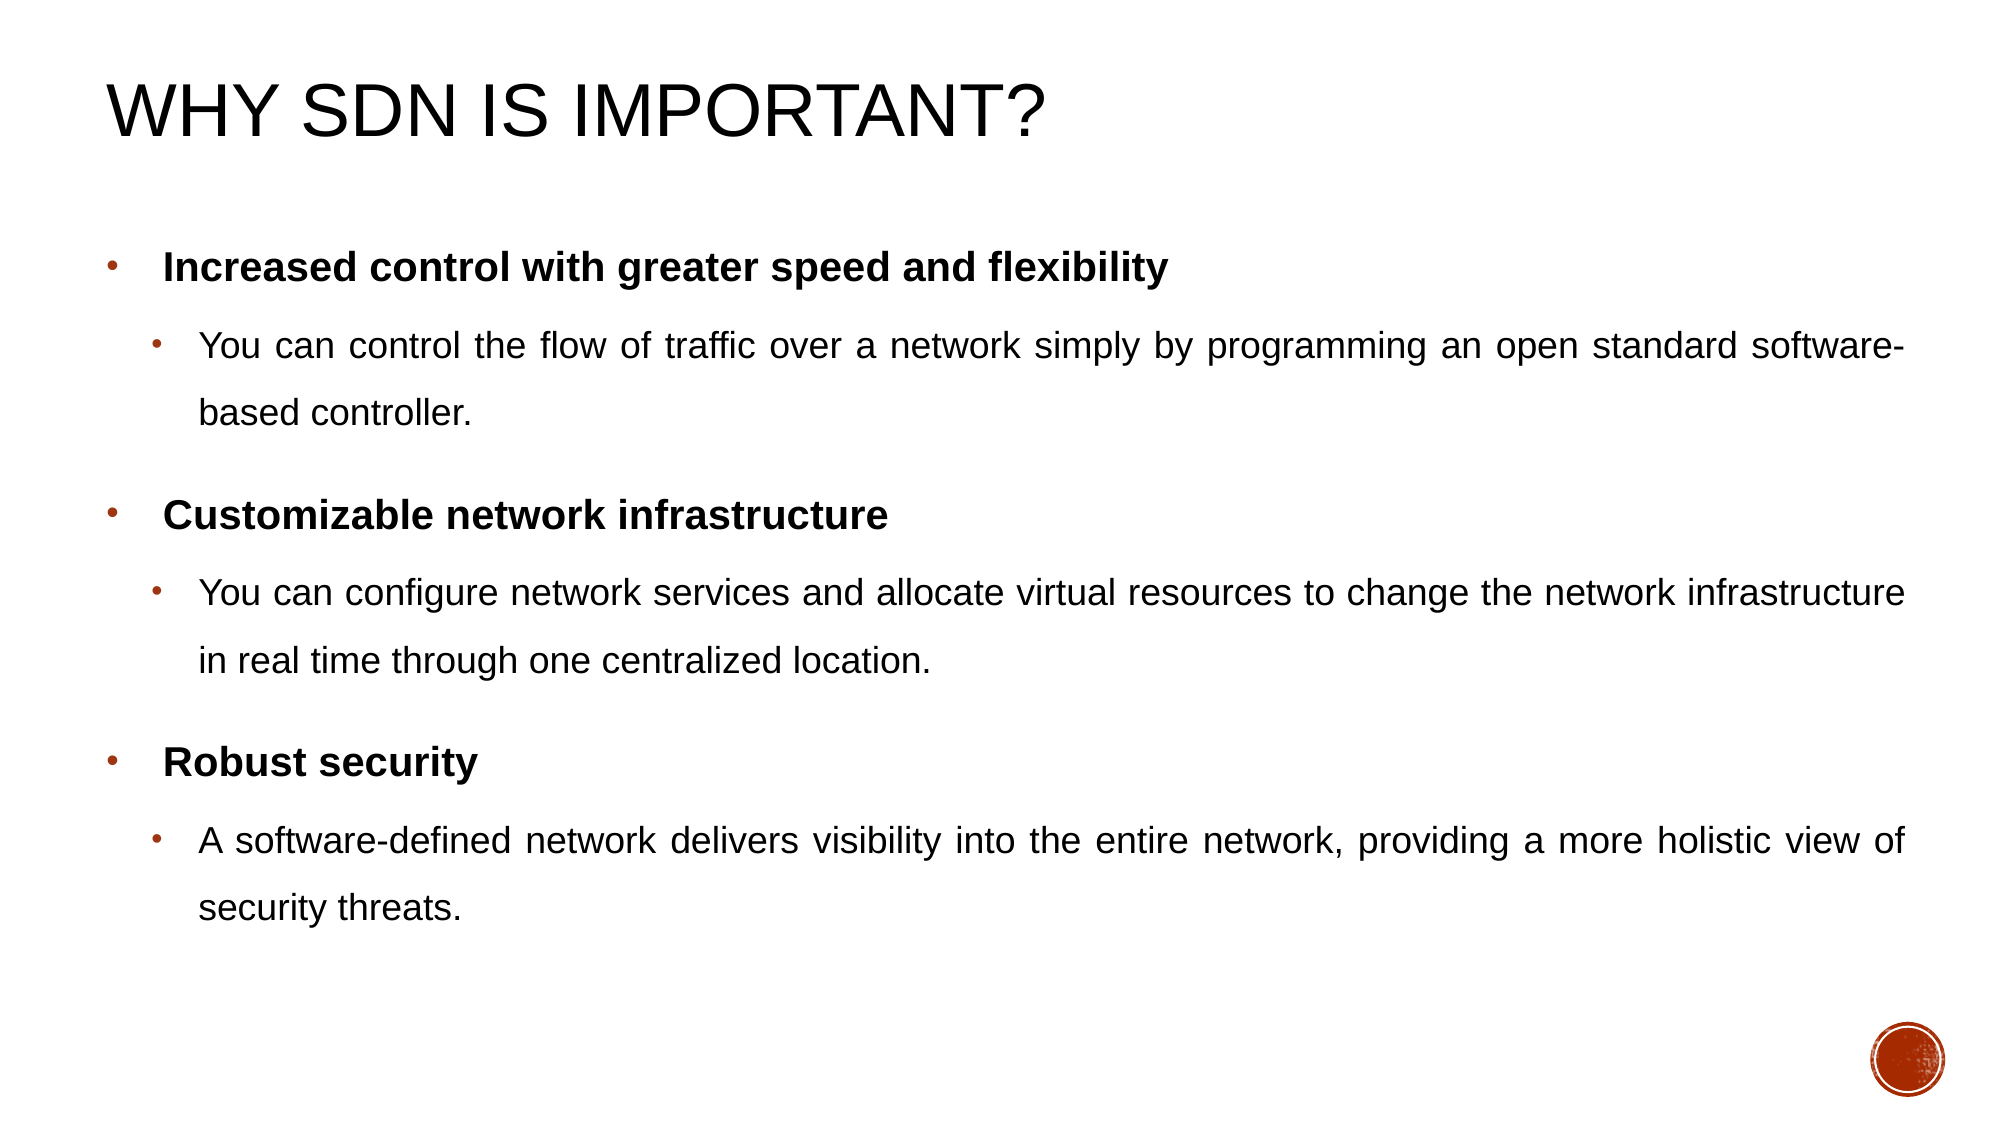

# Why SDN is important?
Increased control with greater speed and flexibility
You can control the flow of traffic over a network simply by programming an open standard software-based controller.
Customizable network infrastructure
You can configure network services and allocate virtual resources to change the network infrastructure in real time through one centralized location.
Robust security
A software-defined network delivers visibility into the entire network, providing a more holistic view of security threats.